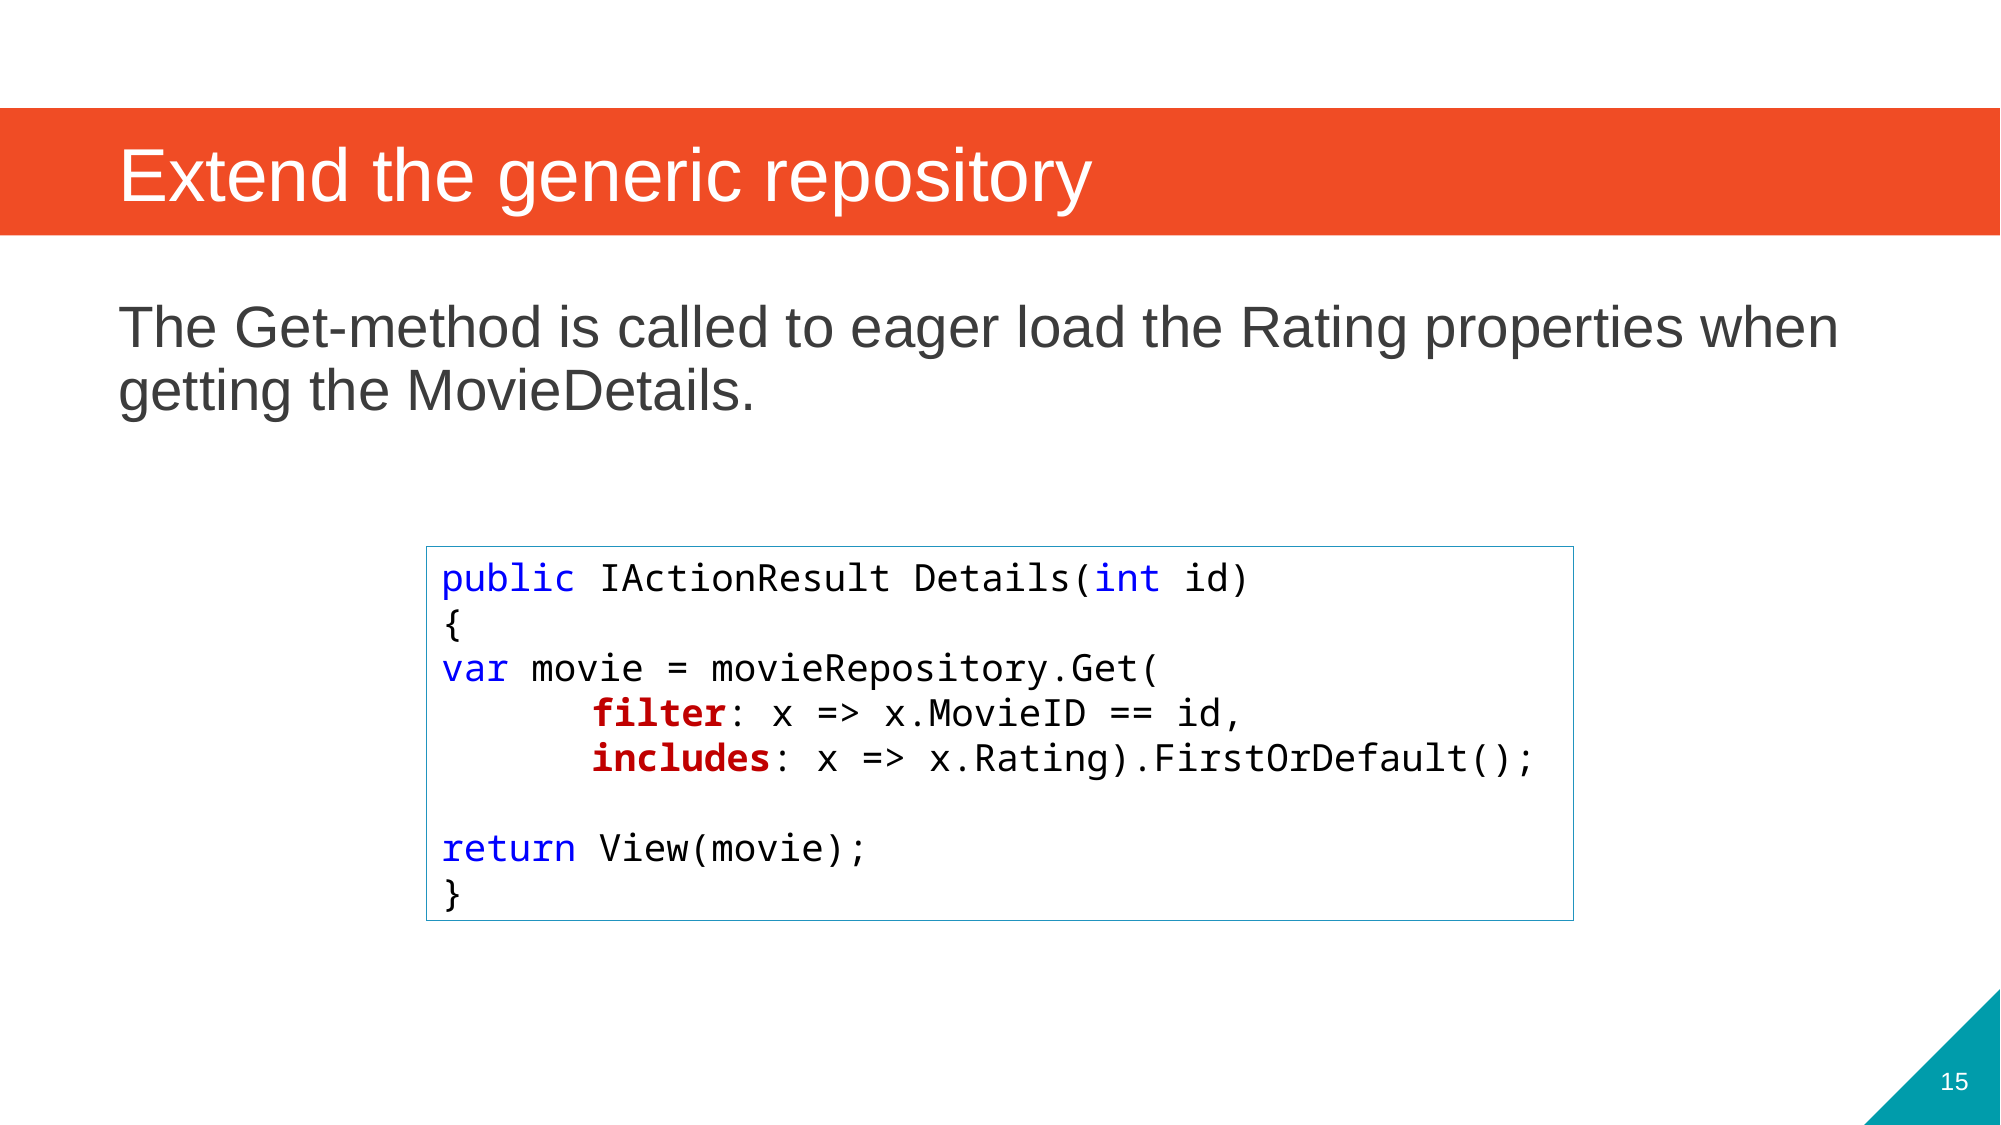

# Extend the generic repository
The Get-method is called to eager load the Rating properties when getting the MovieDetails.
public IActionResult Details(int id)
{
var movie = movieRepository.Get(
	filter: x => x.MovieID == id,
	includes: x => x.Rating).FirstOrDefault();

return View(movie);
}
15